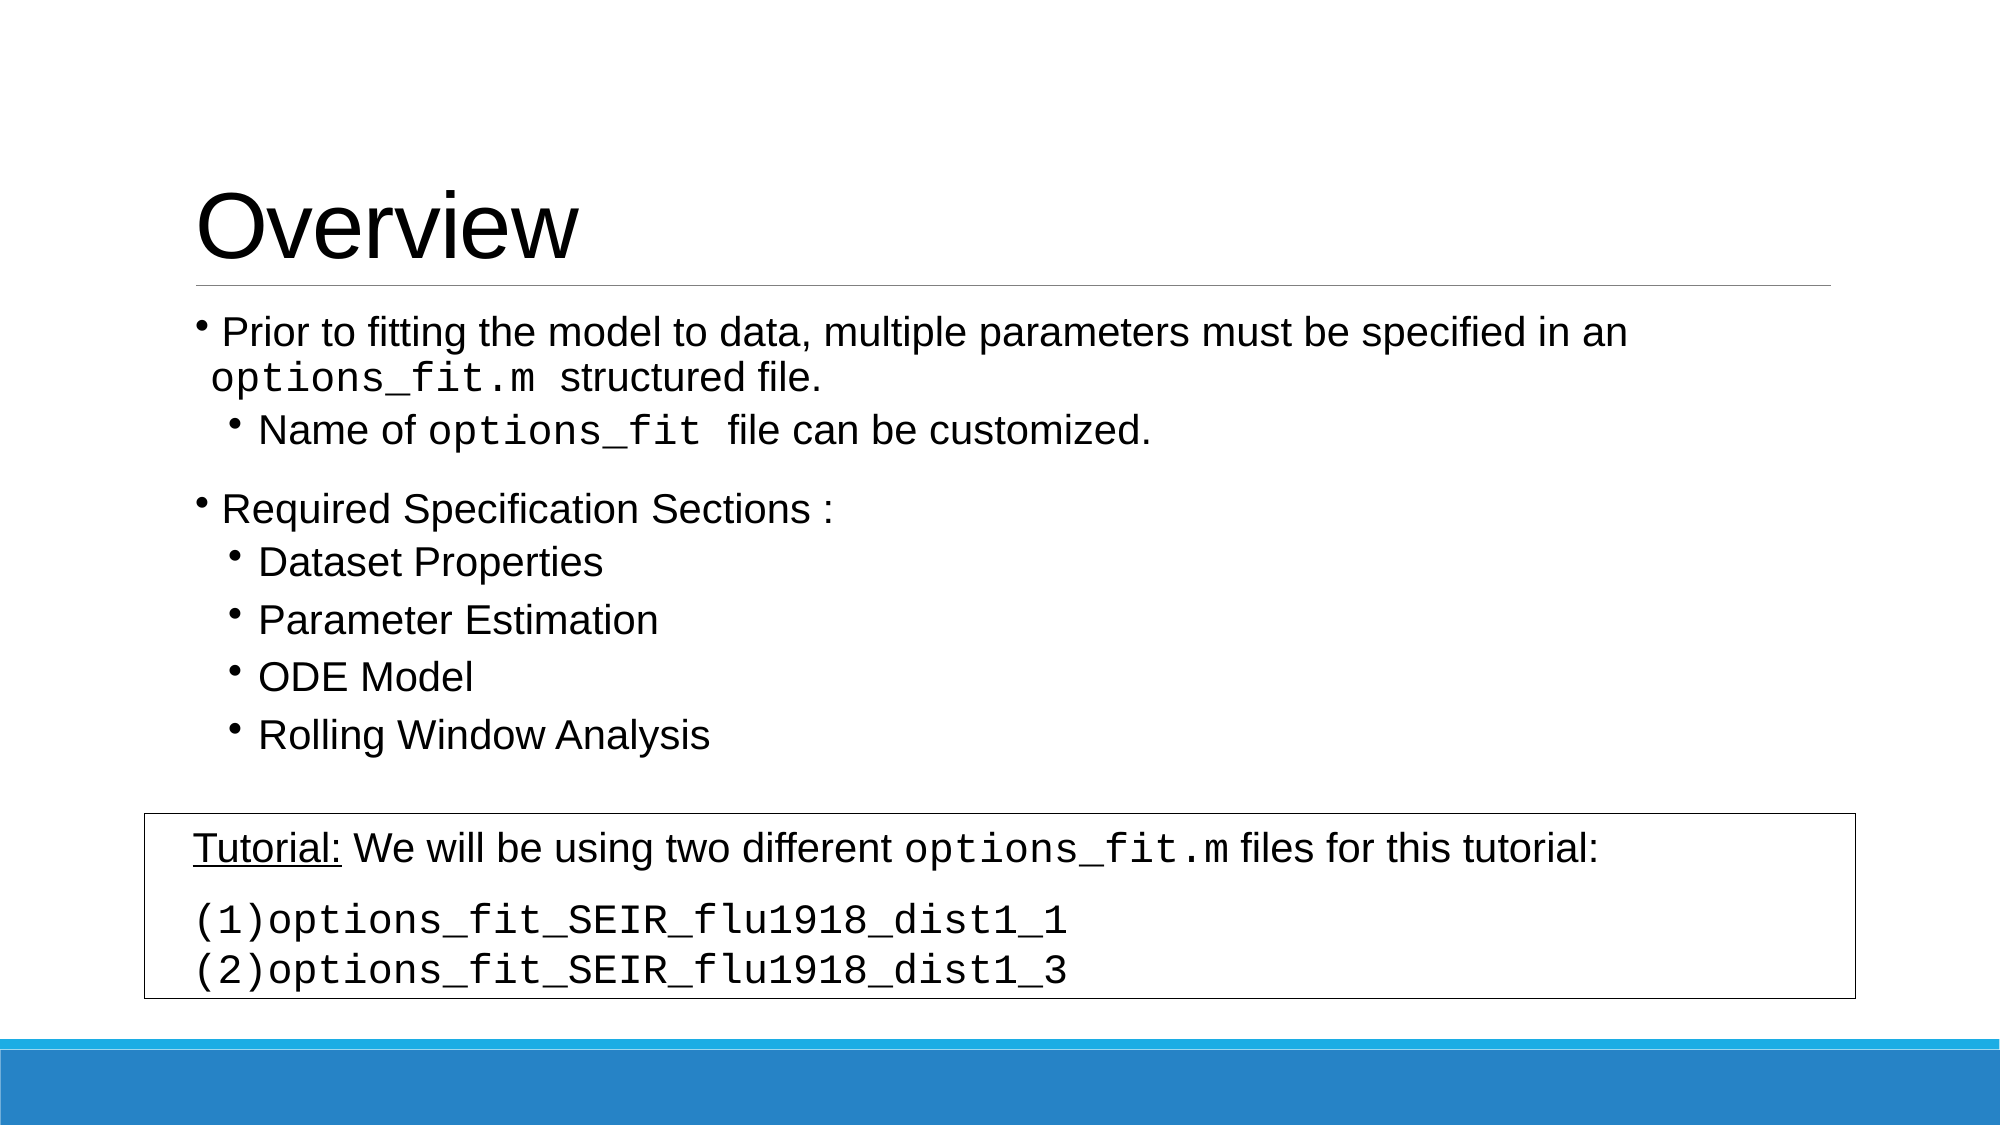

# Overview
 Prior to fitting the model to data, multiple parameters must be specified in an options_fit.m structured file.
Name of options_fit file can be customized.
 Required Specification Sections :
Dataset Properties
Parameter Estimation
ODE Model
Rolling Window Analysis
Tutorial: We will be using two different options_fit.m files for this tutorial:
options_fit_SEIR_flu1918_dist1_1
options_fit_SEIR_flu1918_dist1_3